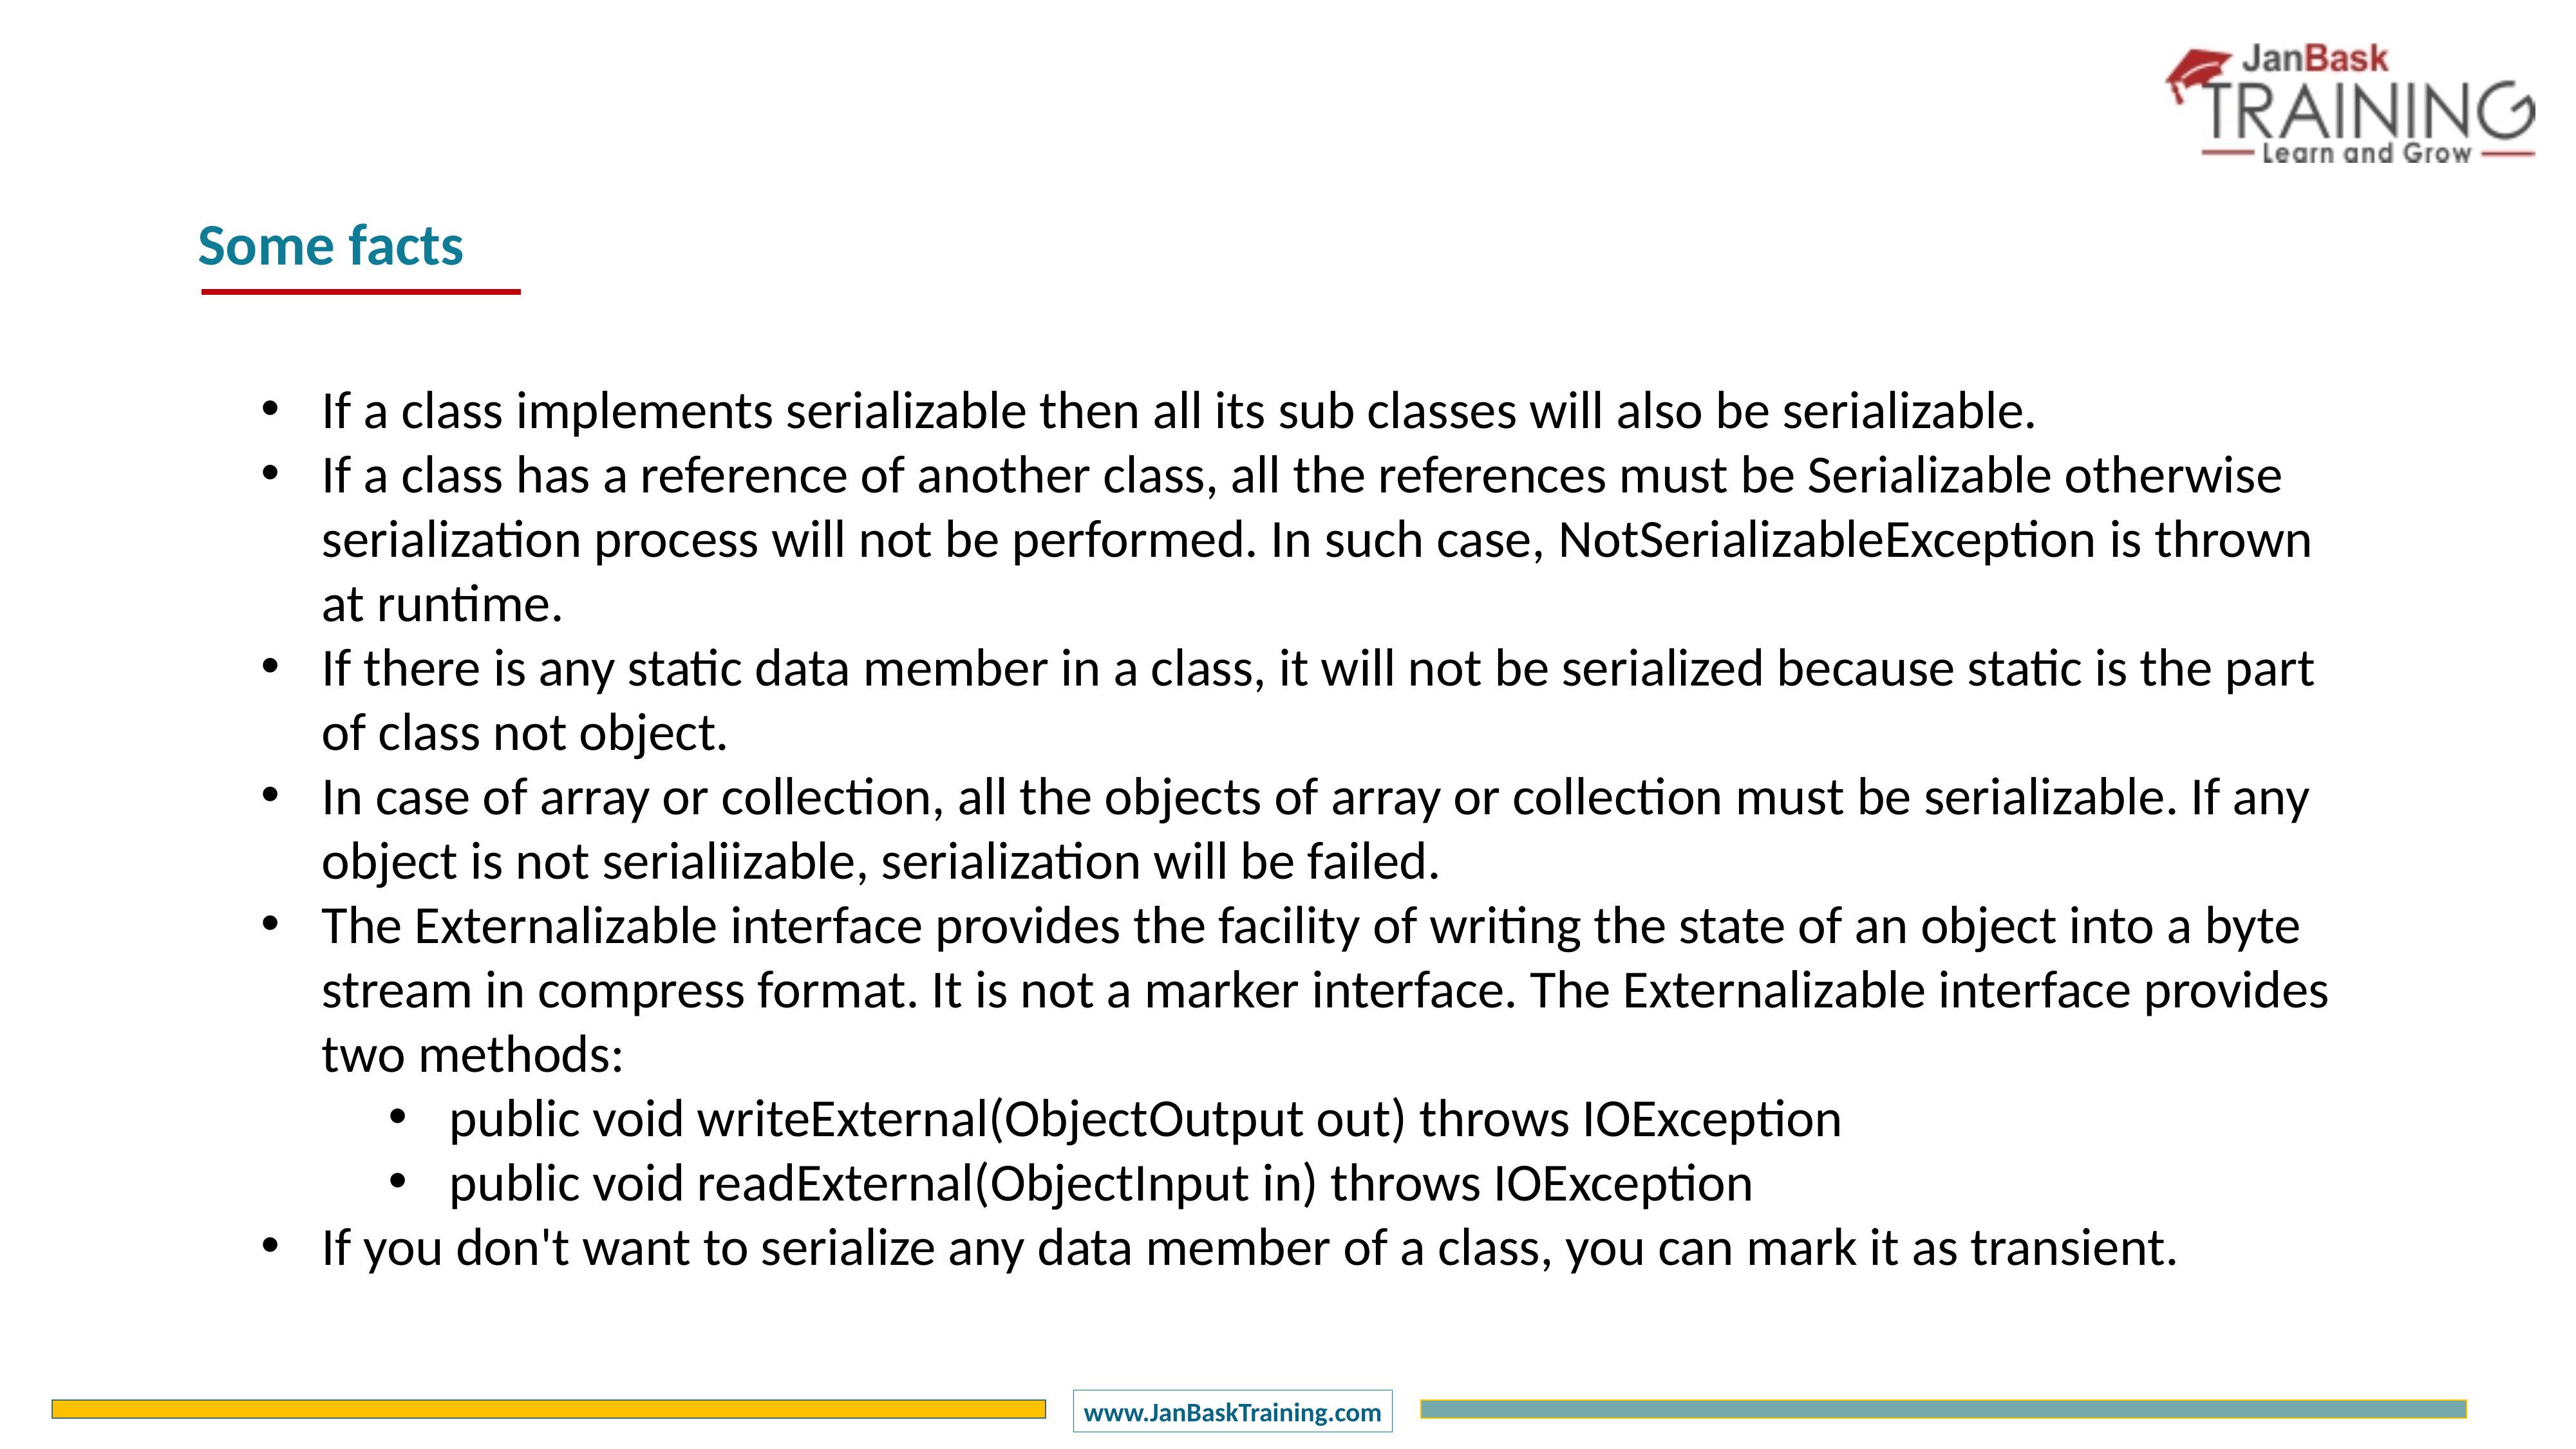

Some facts

If a class implements serializable then all its sub classes will also be serializable.
If a class has a reference of another class, all the references must be Serializable otherwise serialization process will not be performed. In such case, NotSerializableException is thrown at runtime.
If there is any static data member in a class, it will not be serialized because static is the part of class not object.
In case of array or collection, all the objects of array or collection must be serializable. If any object is not serialiizable, serialization will be failed.
The Externalizable interface provides the facility of writing the state of an object into a byte stream in compress format. It is not a marker interface. The Externalizable interface provides two methods:
public void writeExternal(ObjectOutput out) throws IOException
public void readExternal(ObjectInput in) throws IOException
If you don't want to serialize any data member of a class, you can mark it as transient.